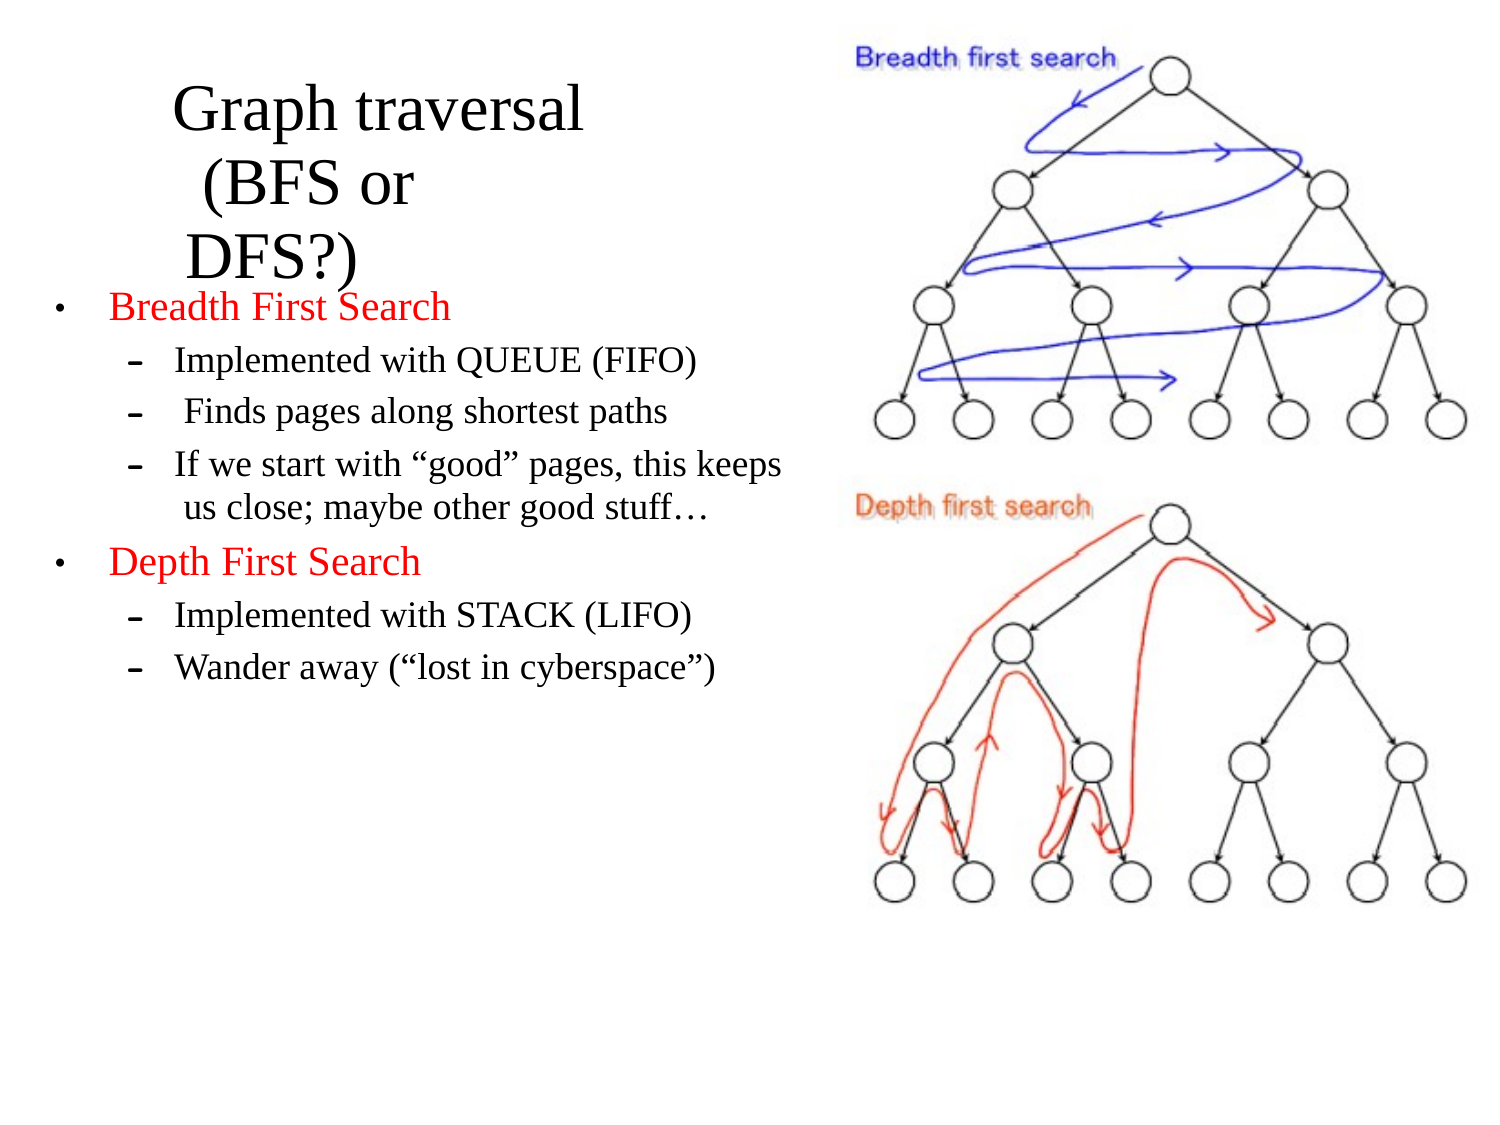

# Graph traversal  (BFS or DFS?)
Breadth First Search
•
Implemented with QUEUE (FIFO)  Finds pages along shortest paths
If we start with “good” pages, this keeps  us close; maybe other good stuff…
–
–
–
Depth First Search
•
Implemented with STACK (LIFO)  Wander away (“lost in cyberspace”)
–
–